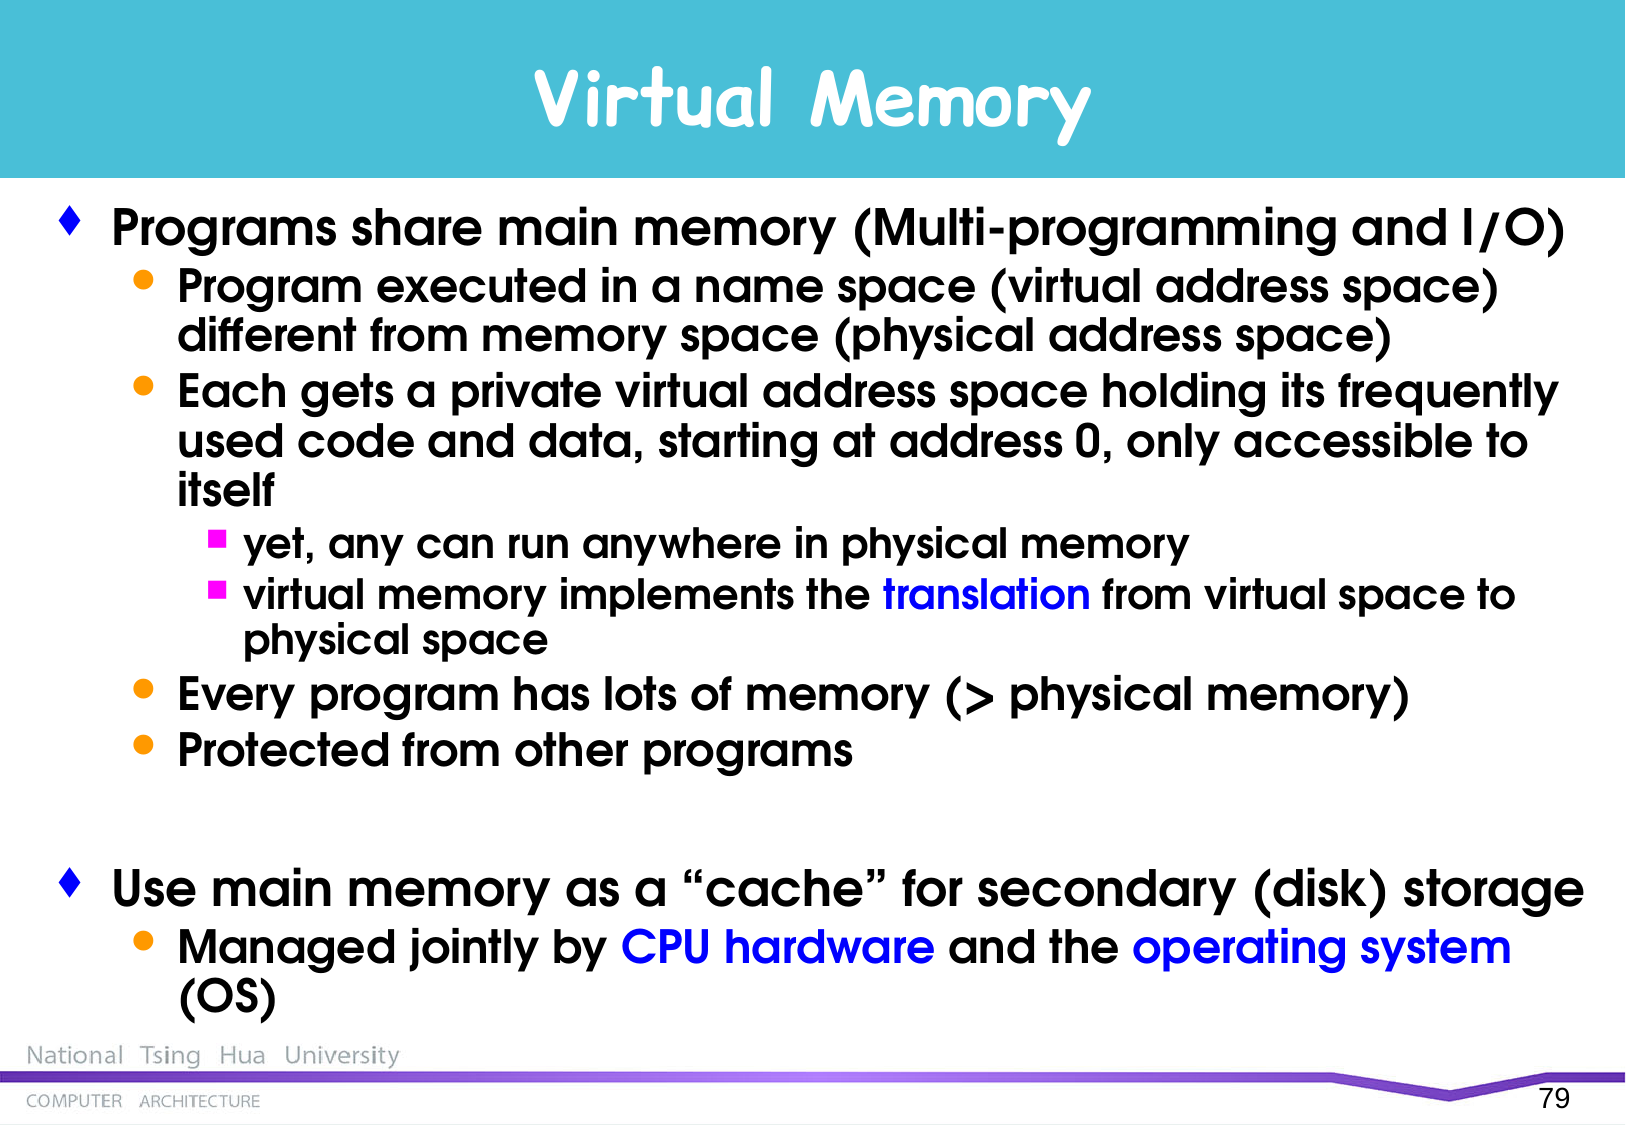

# Virtual Memory
Programs share main memory (Multi-programming and I/O)
Program executed in a name space (virtual address space) different from memory space (physical address space)
Each gets a private virtual address space holding its frequently used code and data, starting at address 0, only accessible to itself
yet, any can run anywhere in physical memory
virtual memory implements the translation from virtual space to physical space
Every program has lots of memory (> physical memory)
Protected from other programs

Use main memory as a “cache” for secondary (disk) storage
Managed jointly by CPU hardware and the operating system (OS)

79